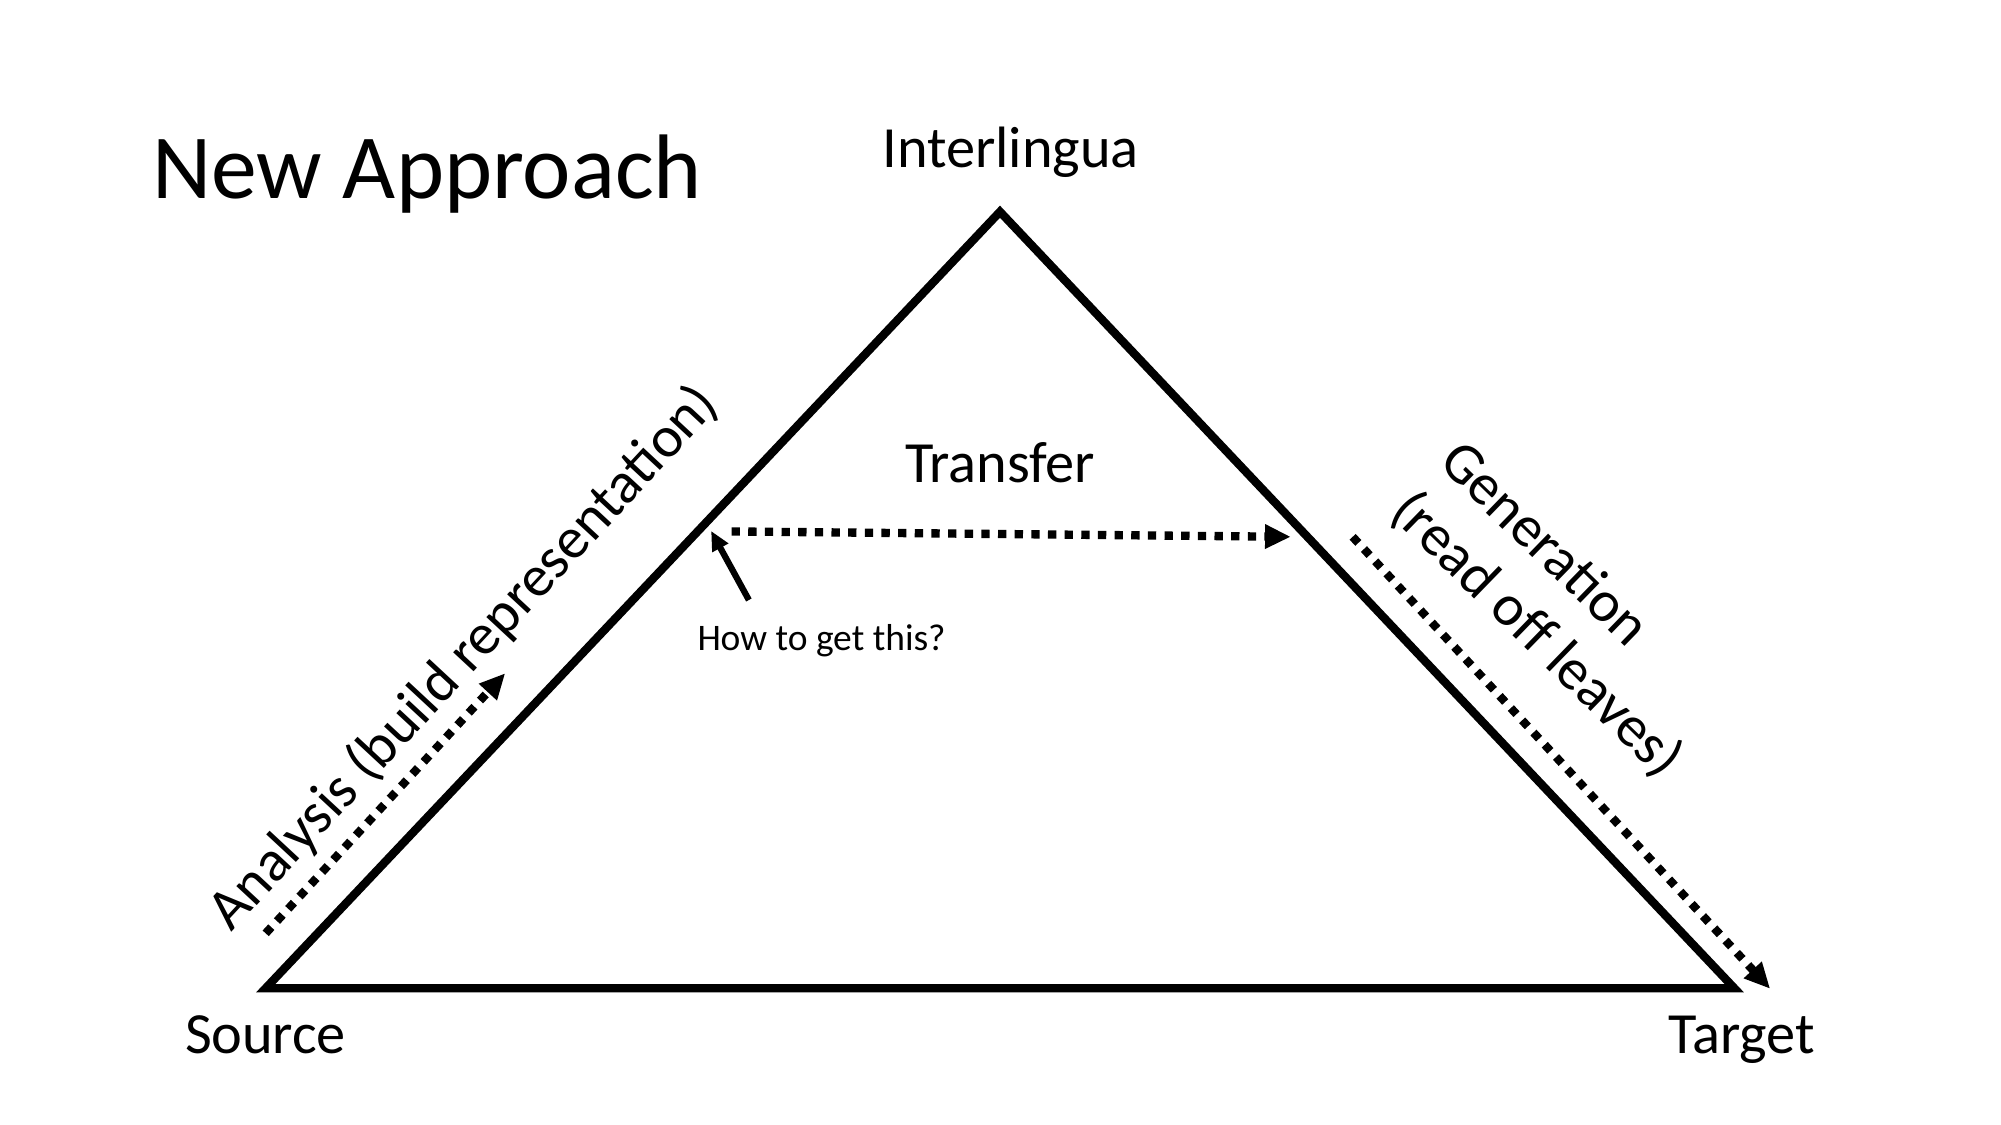

# New Approach
Interlingua

Transfer
How to get this?
Analysis (build representation)
Generation
(read off leaves)
Source
Target